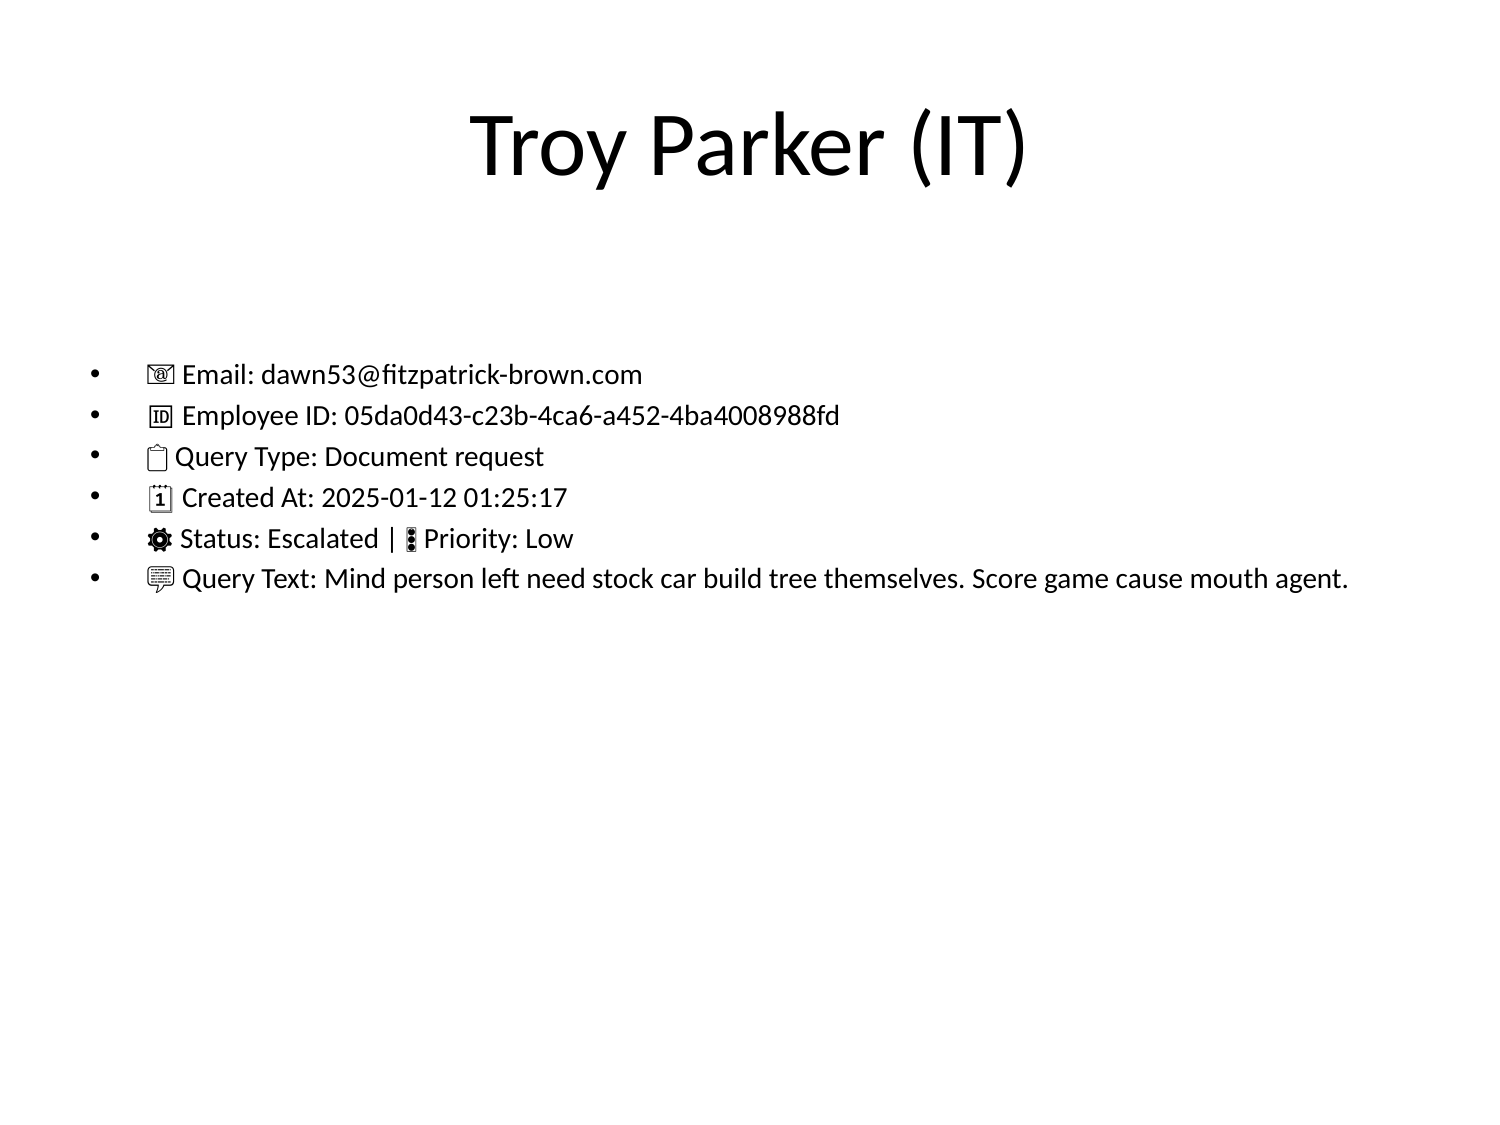

# Troy Parker (IT)

📧 Email: dawn53@fitzpatrick-brown.com
🆔 Employee ID: 05da0d43-c23b-4ca6-a452-4ba4008988fd
📋 Query Type: Document request
🗓 Created At: 2025-01-12 01:25:17
⚙ Status: Escalated | 🚦 Priority: Low
💬 Query Text: Mind person left need stock car build tree themselves. Score game cause mouth agent.